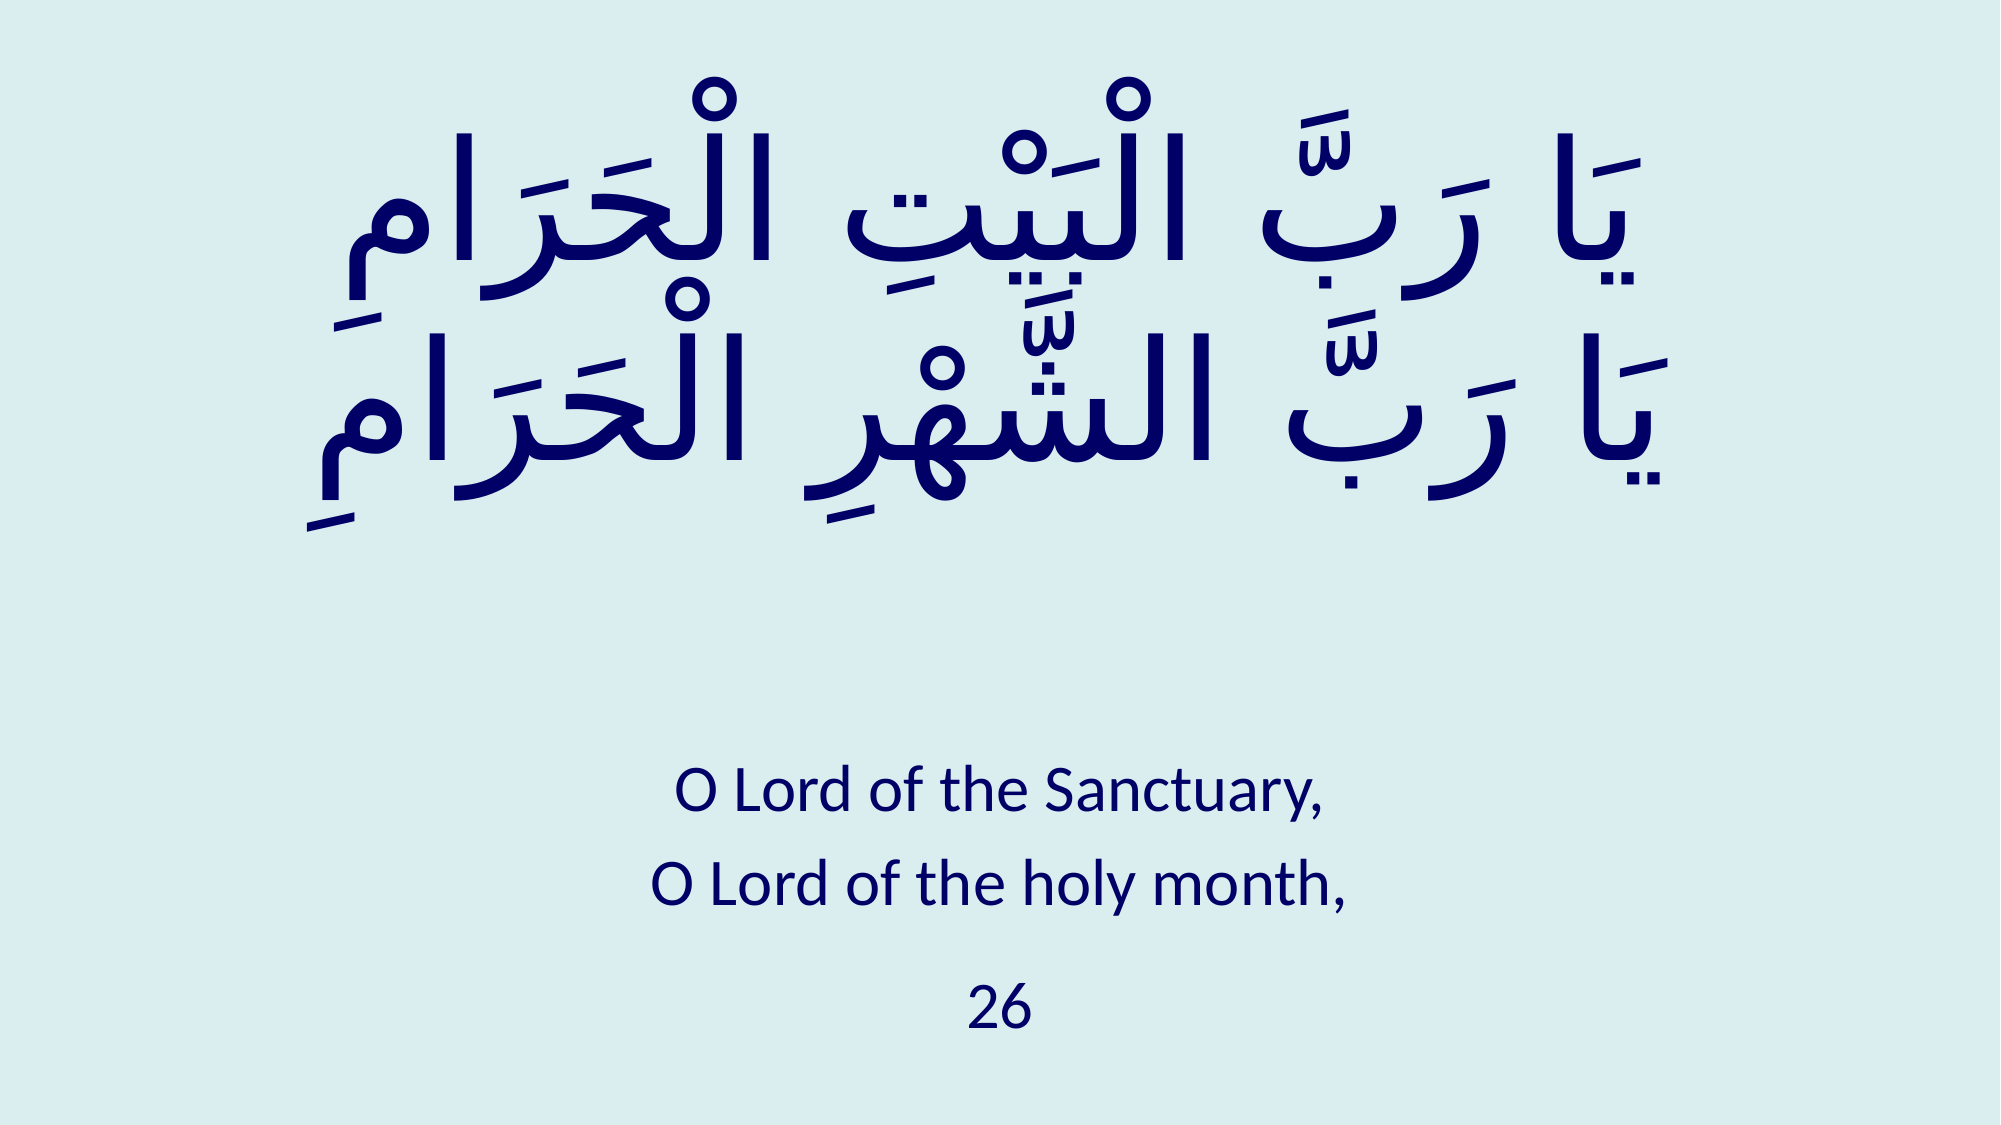

# يَا رَبَّ الْبَيْتِ الْحَرَامِ يَا رَبَّ الشَّهْرِ الْحَرَامِ
O Lord of the Sanctuary,
O Lord of the holy month,
26